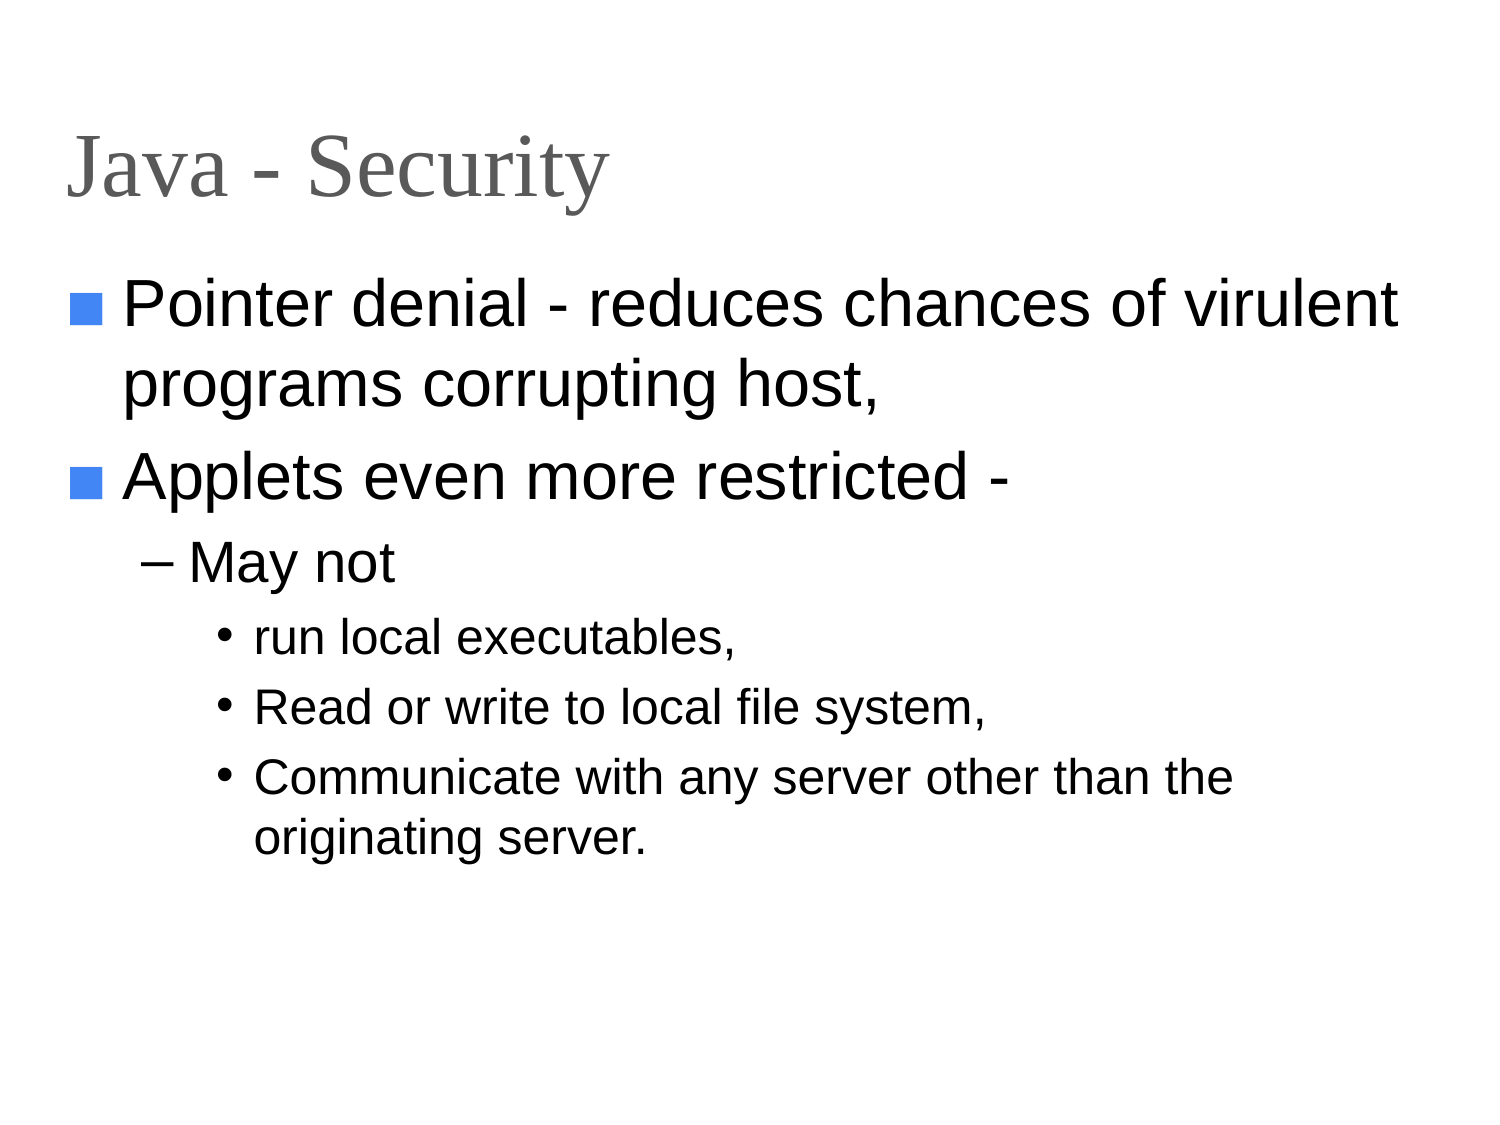

# Java - Security
Pointer denial - reduces chances of virulent programs corrupting host,
Applets even more restricted -
May not
run local executables,
Read or write to local file system,
Communicate with any server other than the originating server.